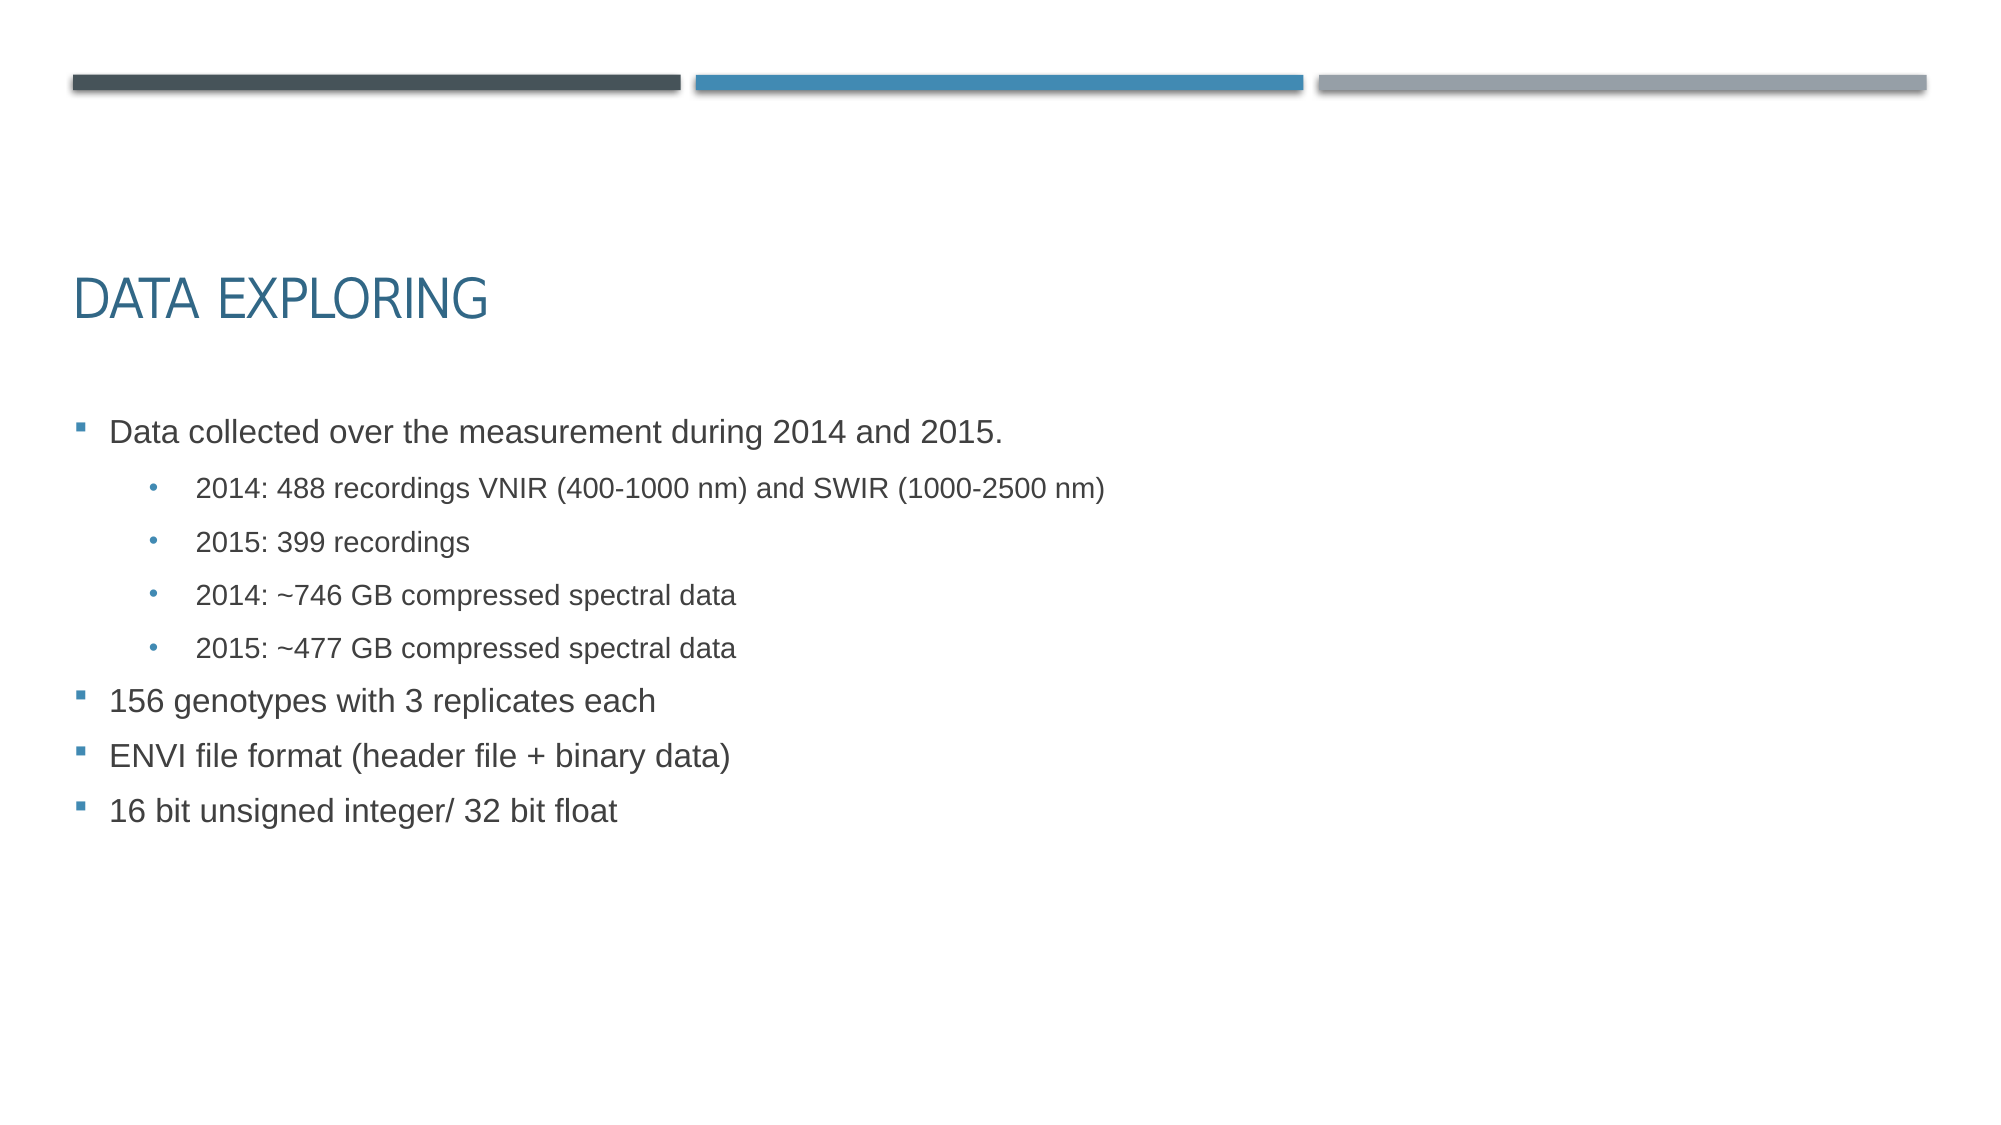

# Data Exploring
Data collected over the measurement during 2014 and 2015.
2014: 488 recordings VNIR (400-1000 nm) and SWIR (1000-2500 nm)
2015: 399 recordings
2014: ~746 GB compressed spectral data
2015: ~477 GB compressed spectral data
156 genotypes with 3 replicates each
ENVI file format (header file + binary data)
16 bit unsigned integer/ 32 bit float